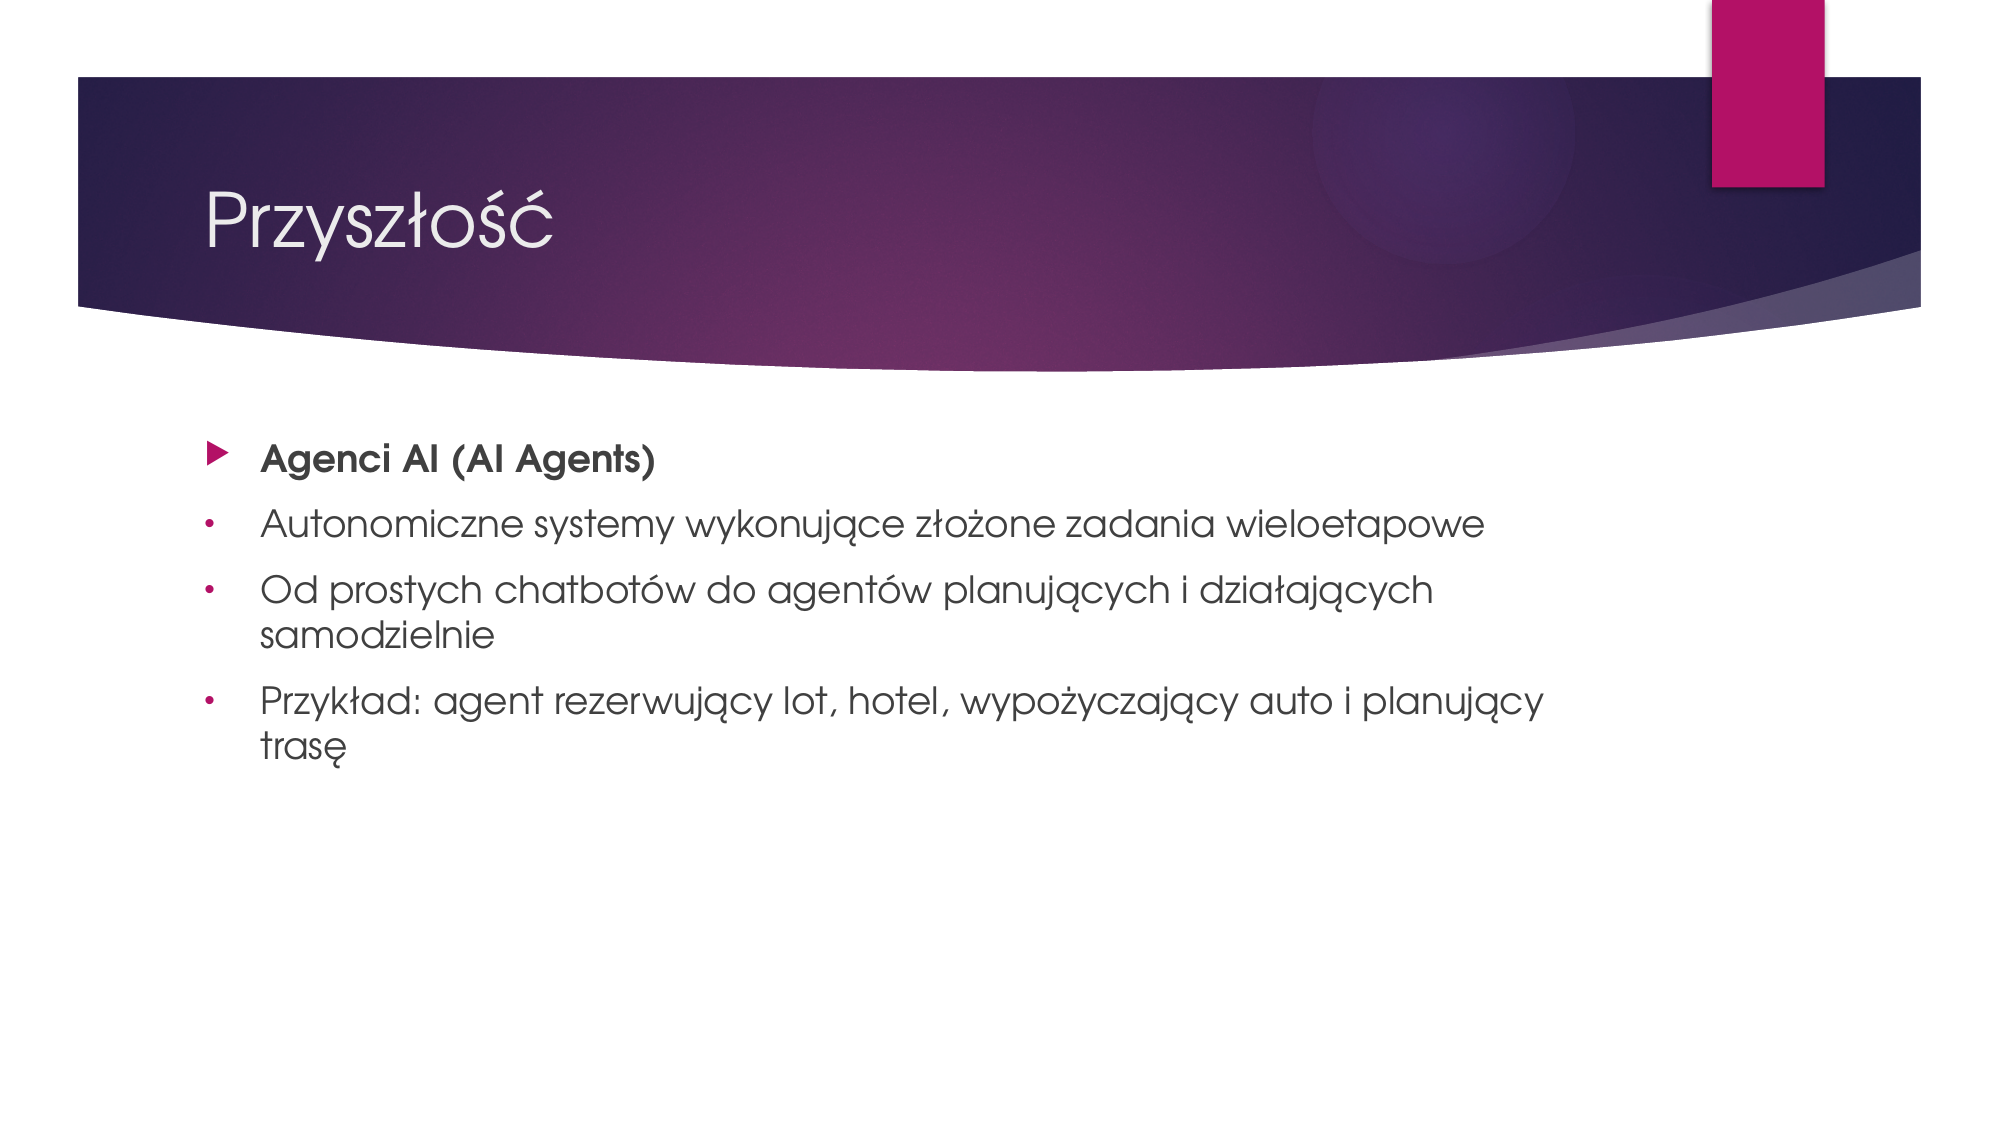

# Przyszłość
Agenci AI (AI Agents)
Autonomiczne systemy wykonujące złożone zadania wieloetapowe
Od prostych chatbotów do agentów planujących i działających samodzielnie
Przykład: agent rezerwujący lot, hotel, wypożyczający auto i planujący trasę